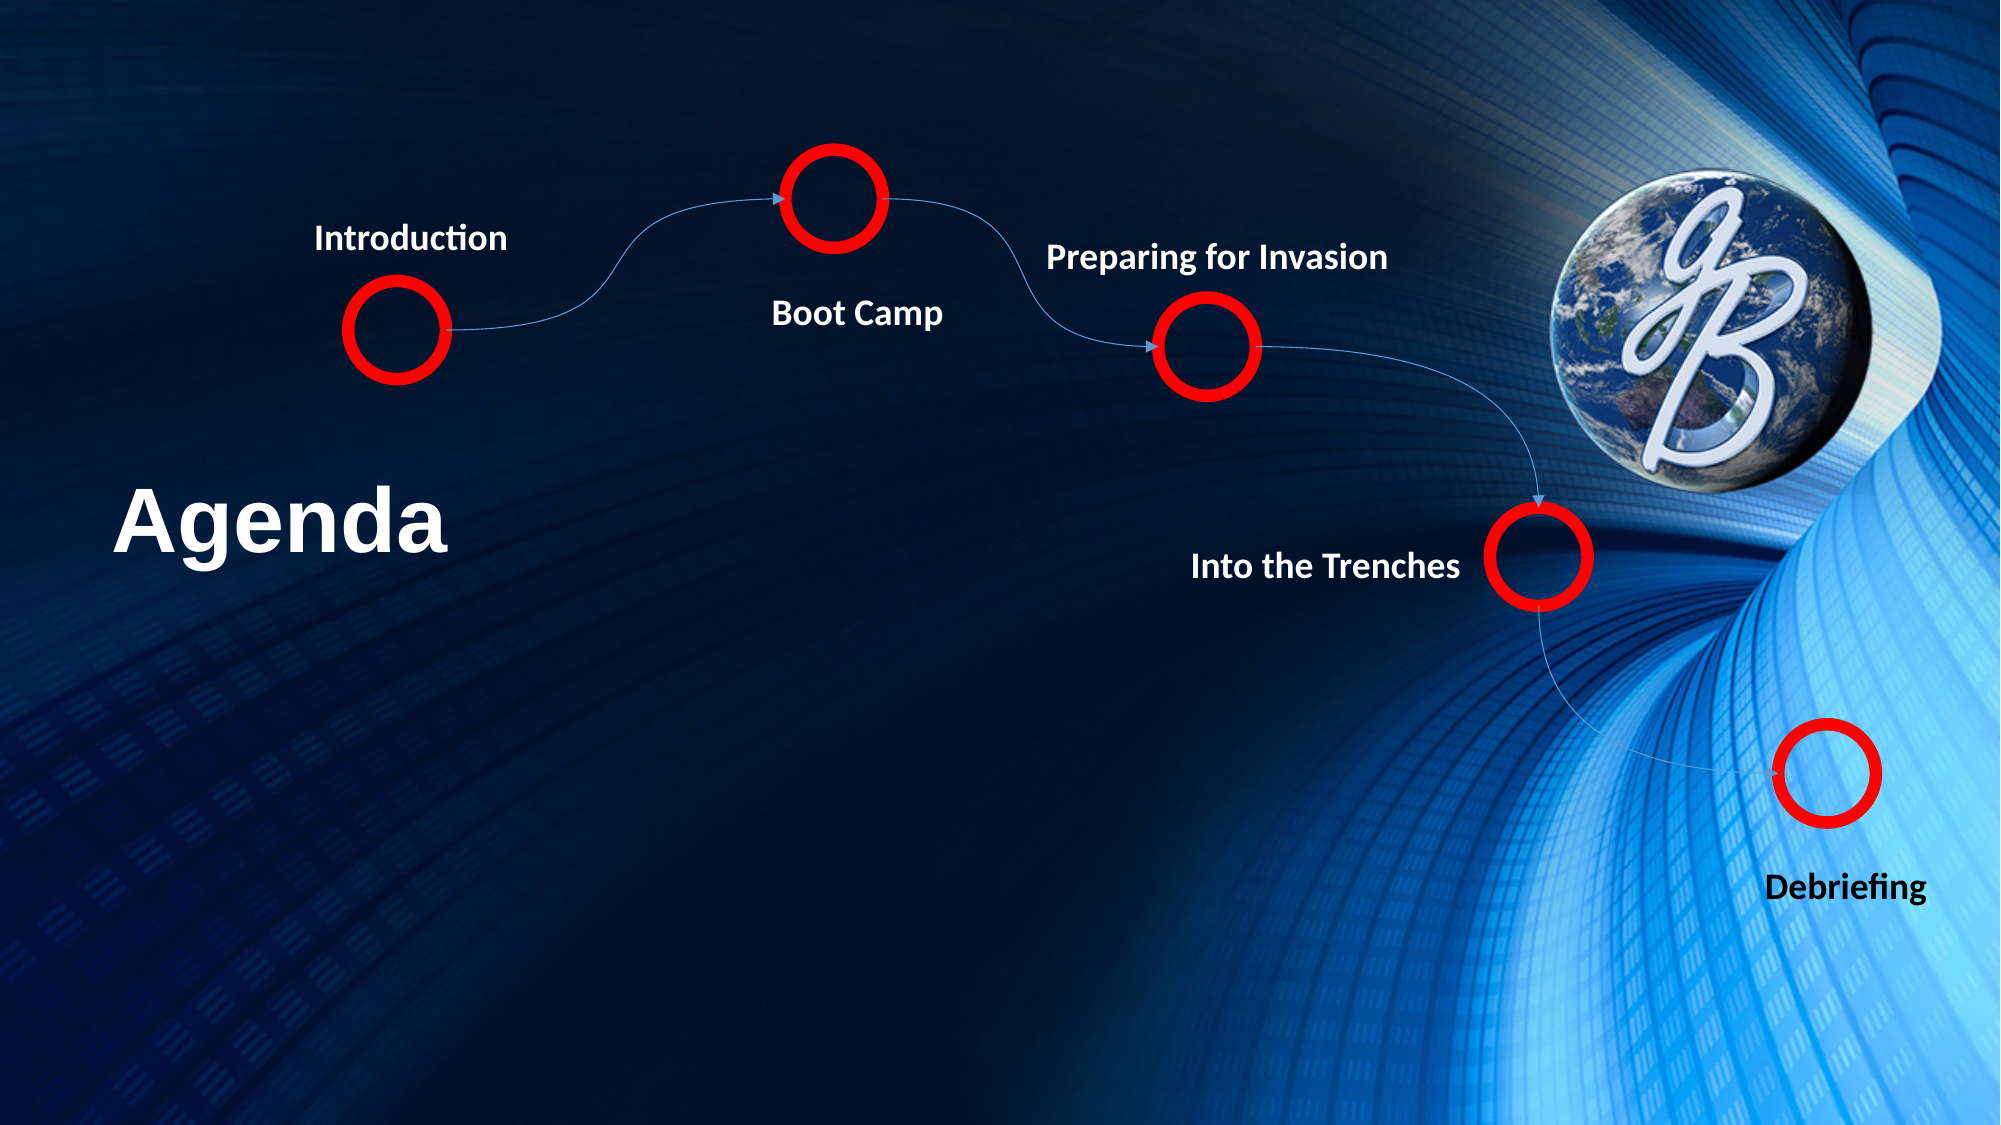

Introduction
Preparing for Invasion

Boot Camp

# Agenda

Into the Trenches

Debriefing